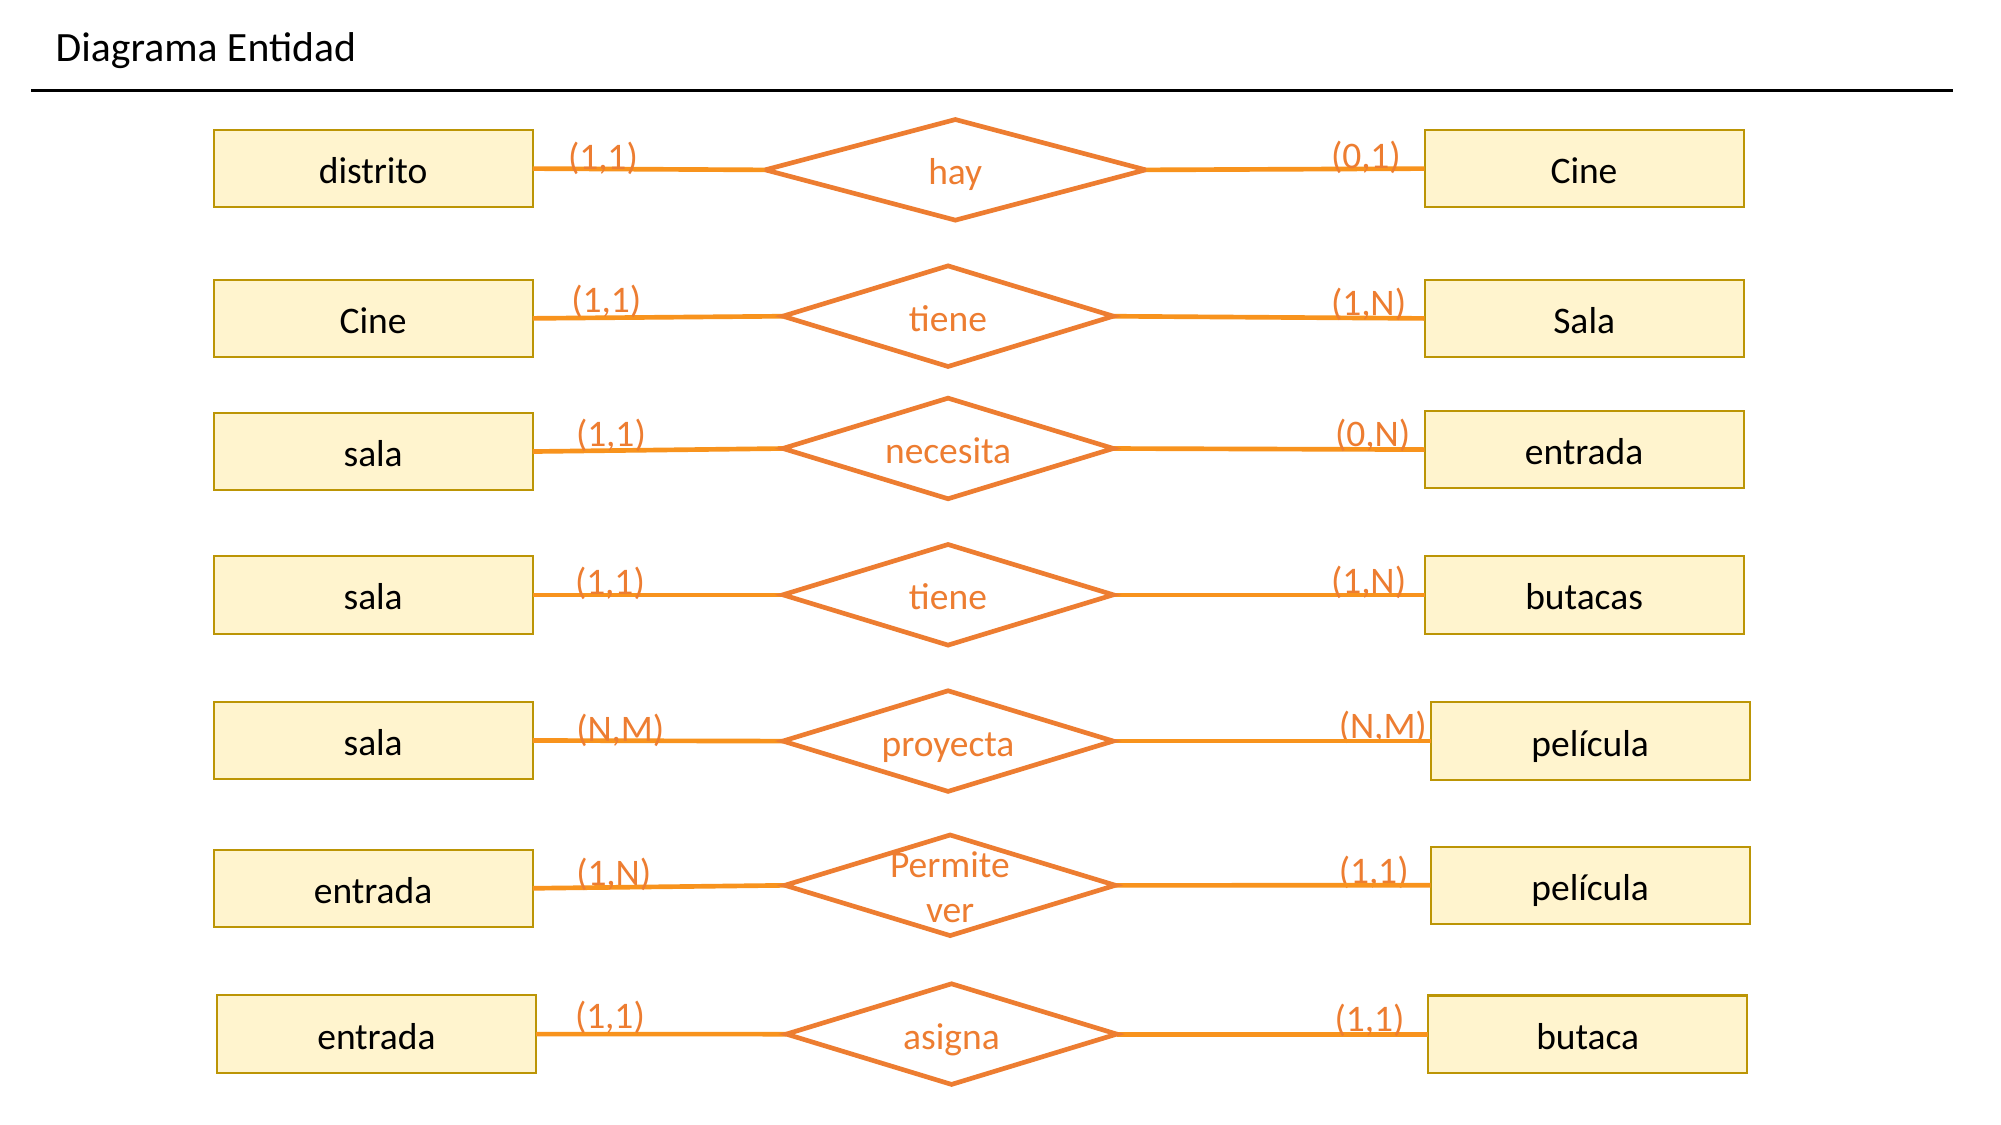

Diagrama Entidad
hay
(0,1)
(1,1)
distrito
Cine
tiene
(1,1)
(1,N)
Cine
Sala
necesita
(0,N)
(1,1)
entrada
sala
tiene
(1,N)
(1,1)
sala
butacas
proyecta
(N,M)

(N,M)
sala
película
Permite ver
(1,1)

(1,N)
película
entrada
(1,1)
asigna
(1,1)
entrada
butaca